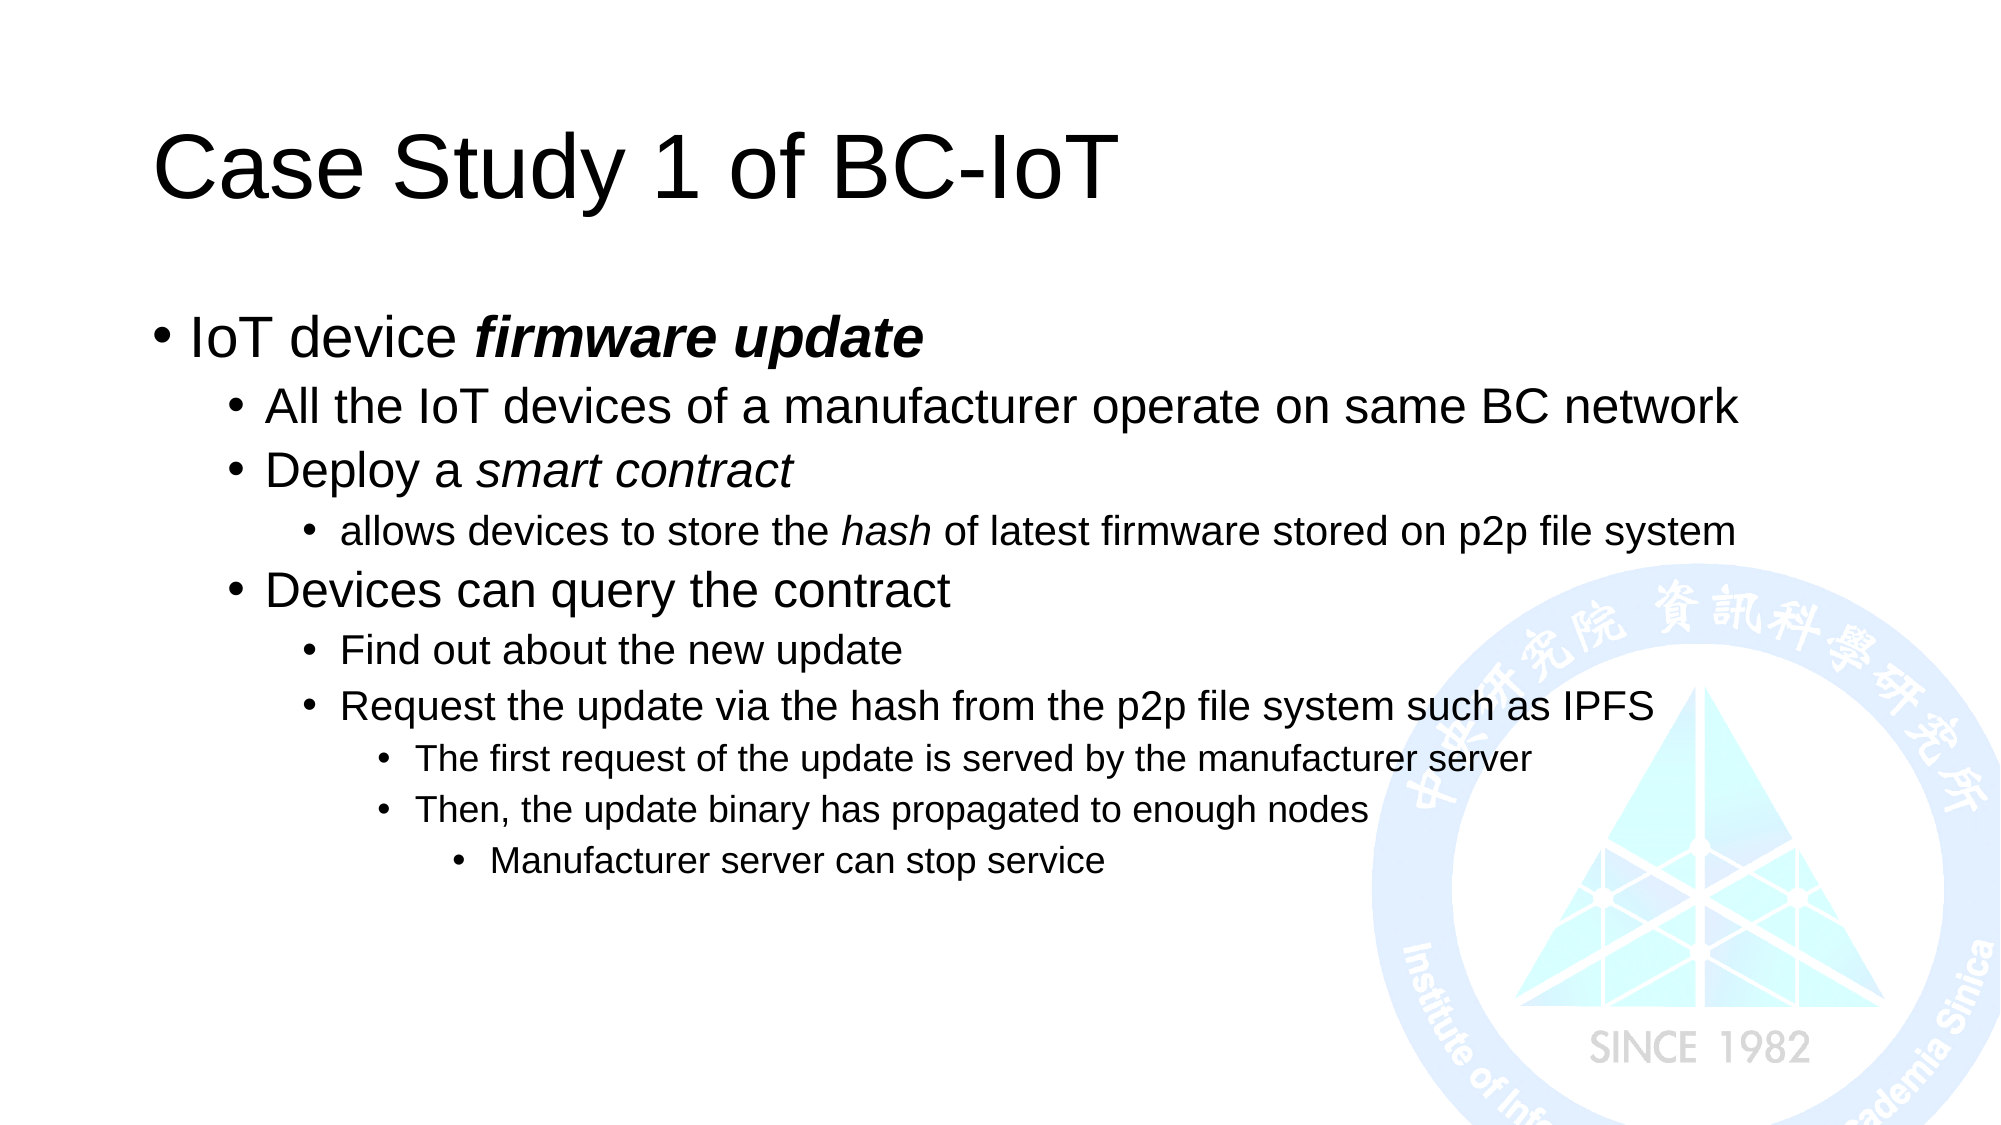

# Case Study 1 of BC-IoT
IoT device firmware update
All the IoT devices of a manufacturer operate on same BC network
Deploy a smart contract
allows devices to store the hash of latest firmware stored on p2p file system
Devices can query the contract
Find out about the new update
Request the update via the hash from the p2p file system such as IPFS
The first request of the update is served by the manufacturer server
Then, the update binary has propagated to enough nodes
Manufacturer server can stop service